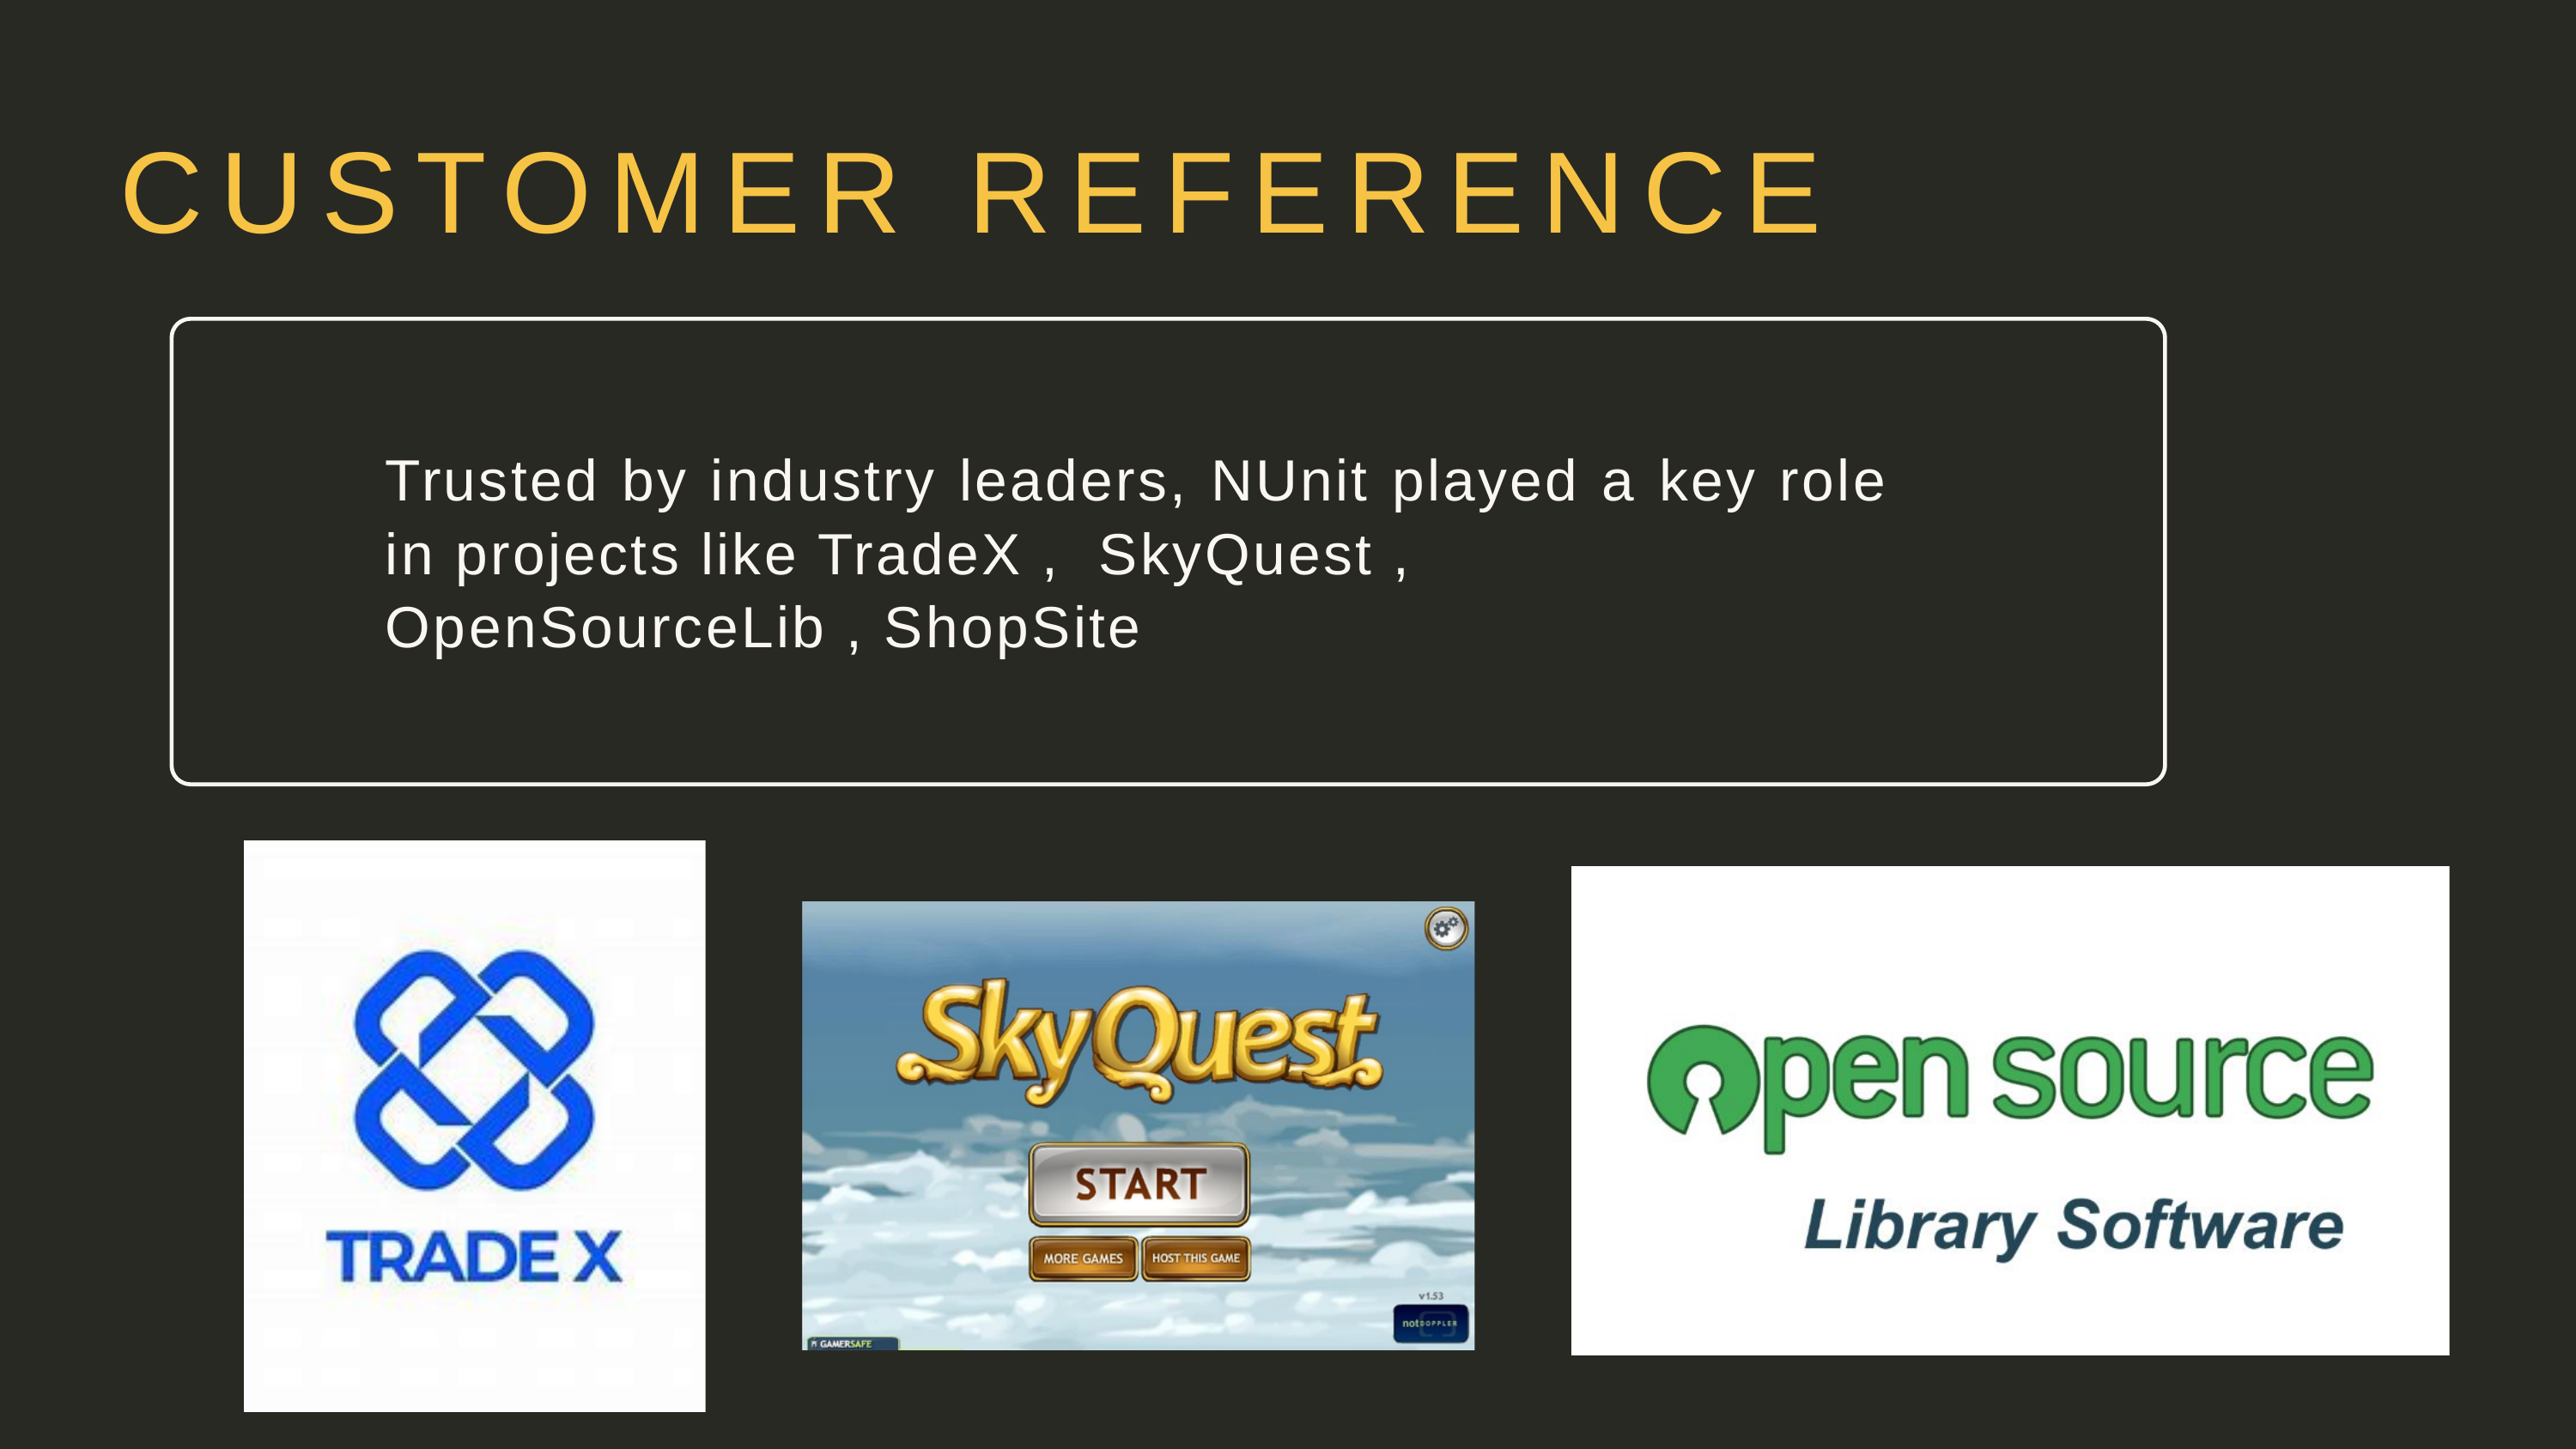

CUSTOMER REFERENCE

Trusted by industry leaders, NUnit played a key role in projects like TradeX ,  SkyQuest ,
OpenSourceLib , ShopSite